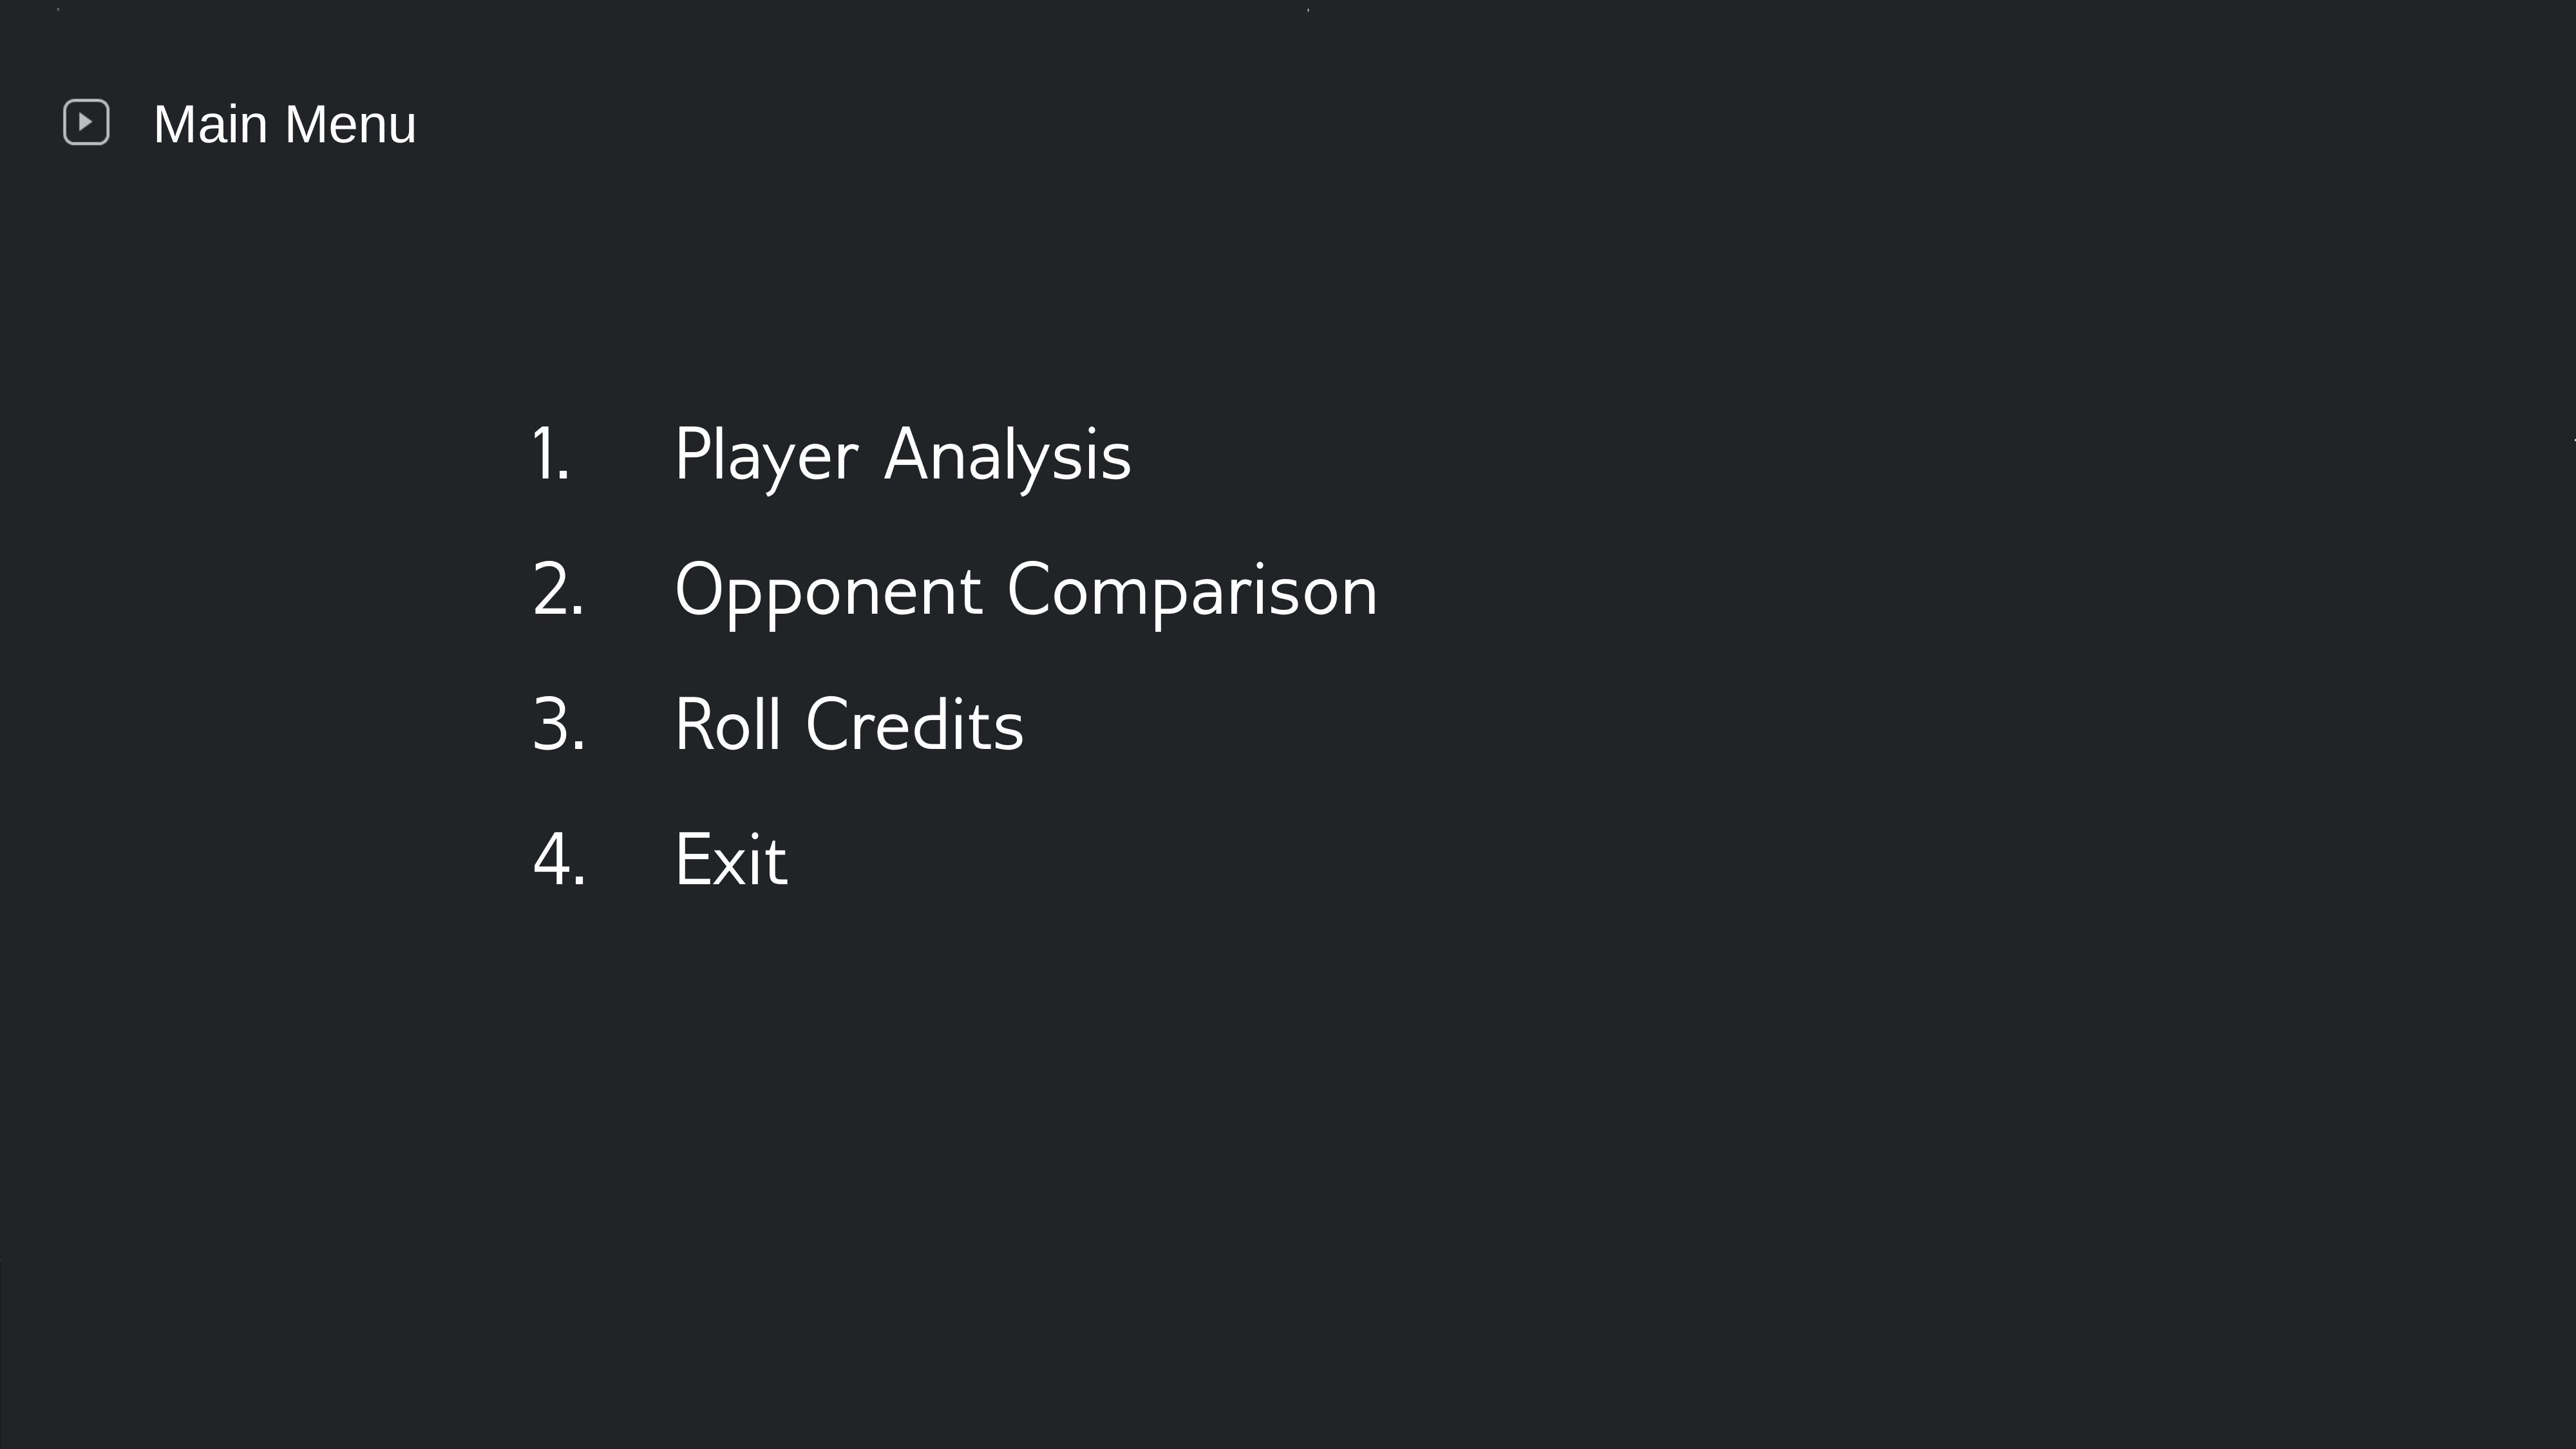

,

Main Menu
  Player Analysis
  Opponent Comparison
  Roll Credits
  Exit